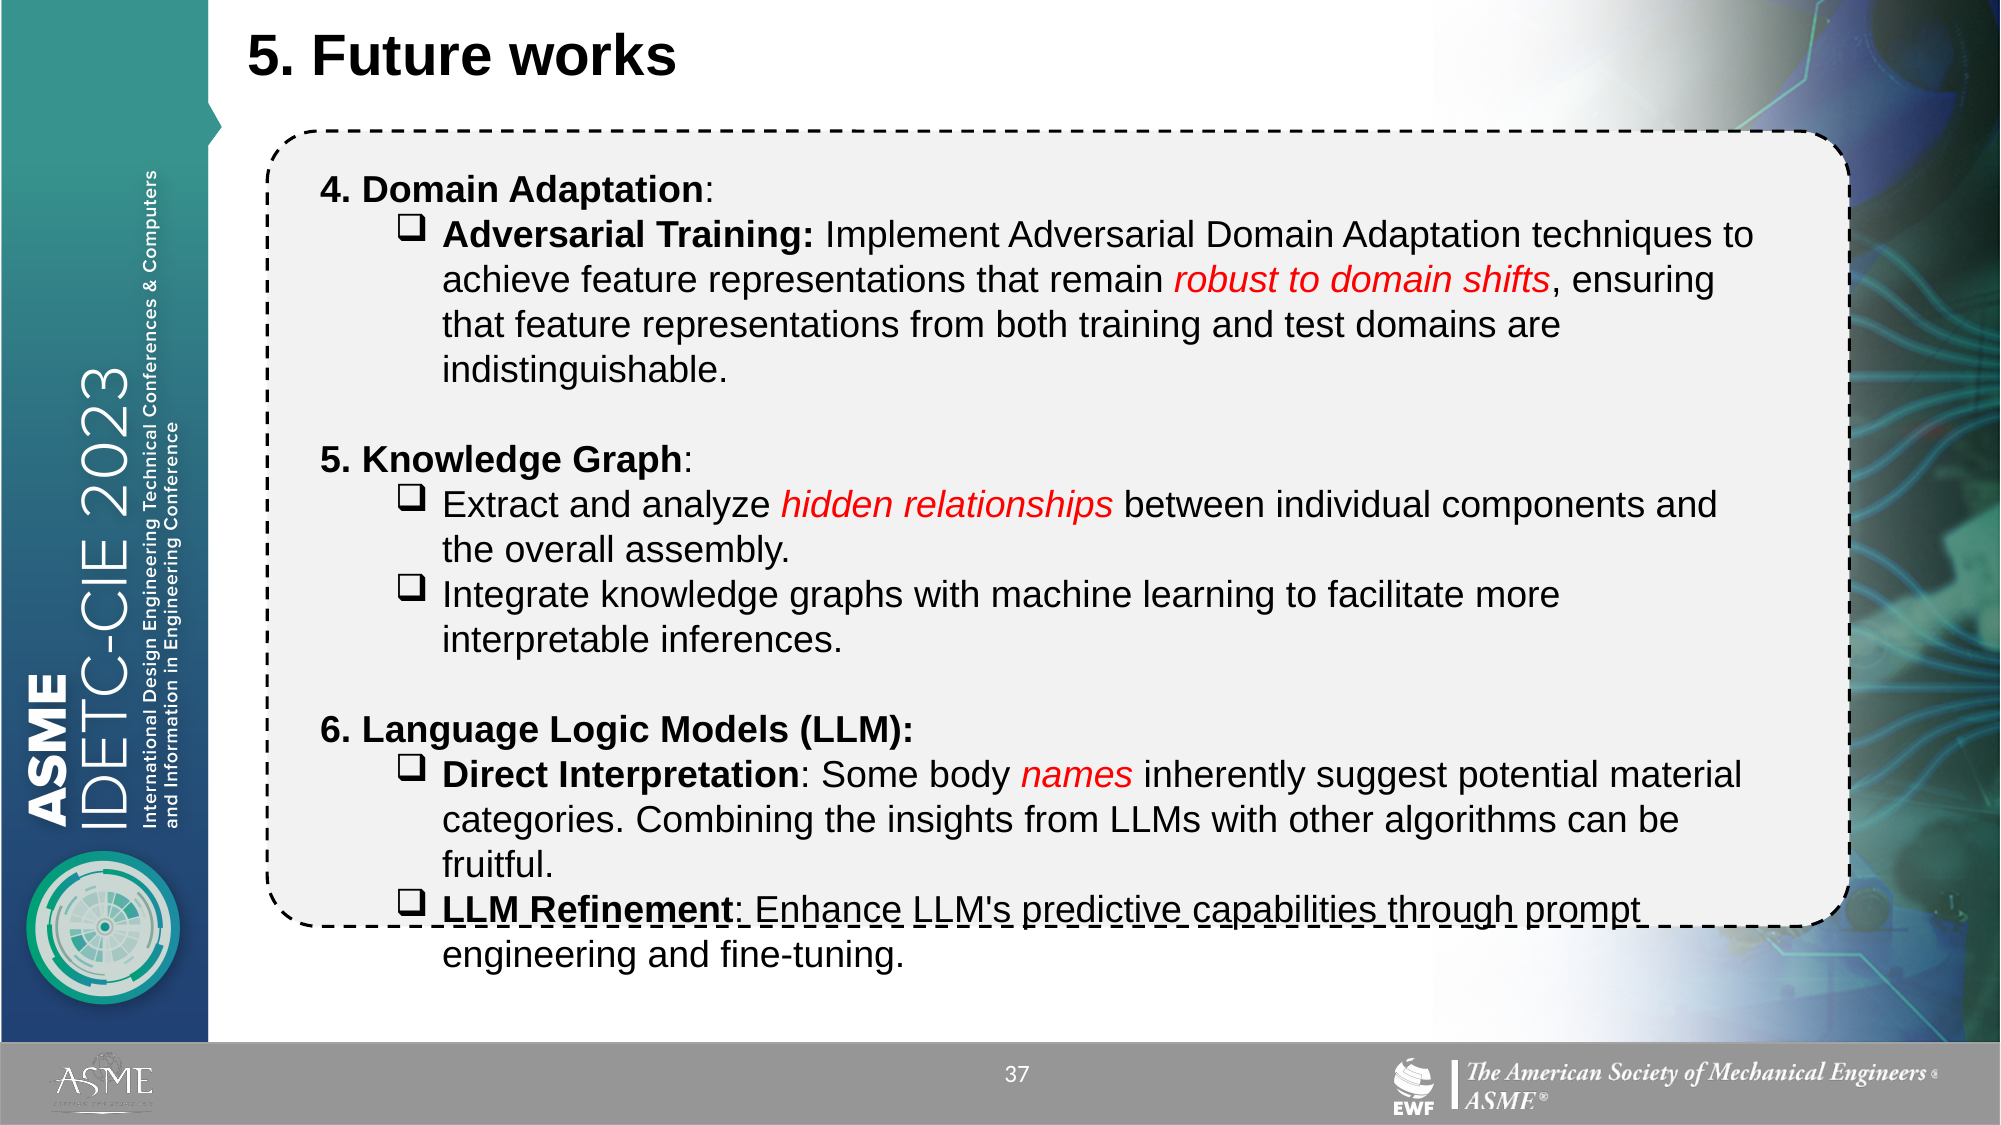

5. Future works

4. Domain Adaptation:
Adversarial Training: Implement Adversarial Domain Adaptation techniques to achieve feature representations that remain robust to domain shifts, ensuring that feature representations from both training and test domains are indistinguishable.

5. Knowledge Graph:
Extract and analyze hidden relationships between individual components and the overall assembly.
Integrate knowledge graphs with machine learning to facilitate more interpretable inferences.

6. Language Logic Models (LLM):
Direct Interpretation: Some body names inherently suggest potential material categories. Combining the insights from LLMs with other algorithms can be fruitful.
LLM Refinement: Enhance LLM's predictive capabilities through prompt engineering and fine-tuning.
37